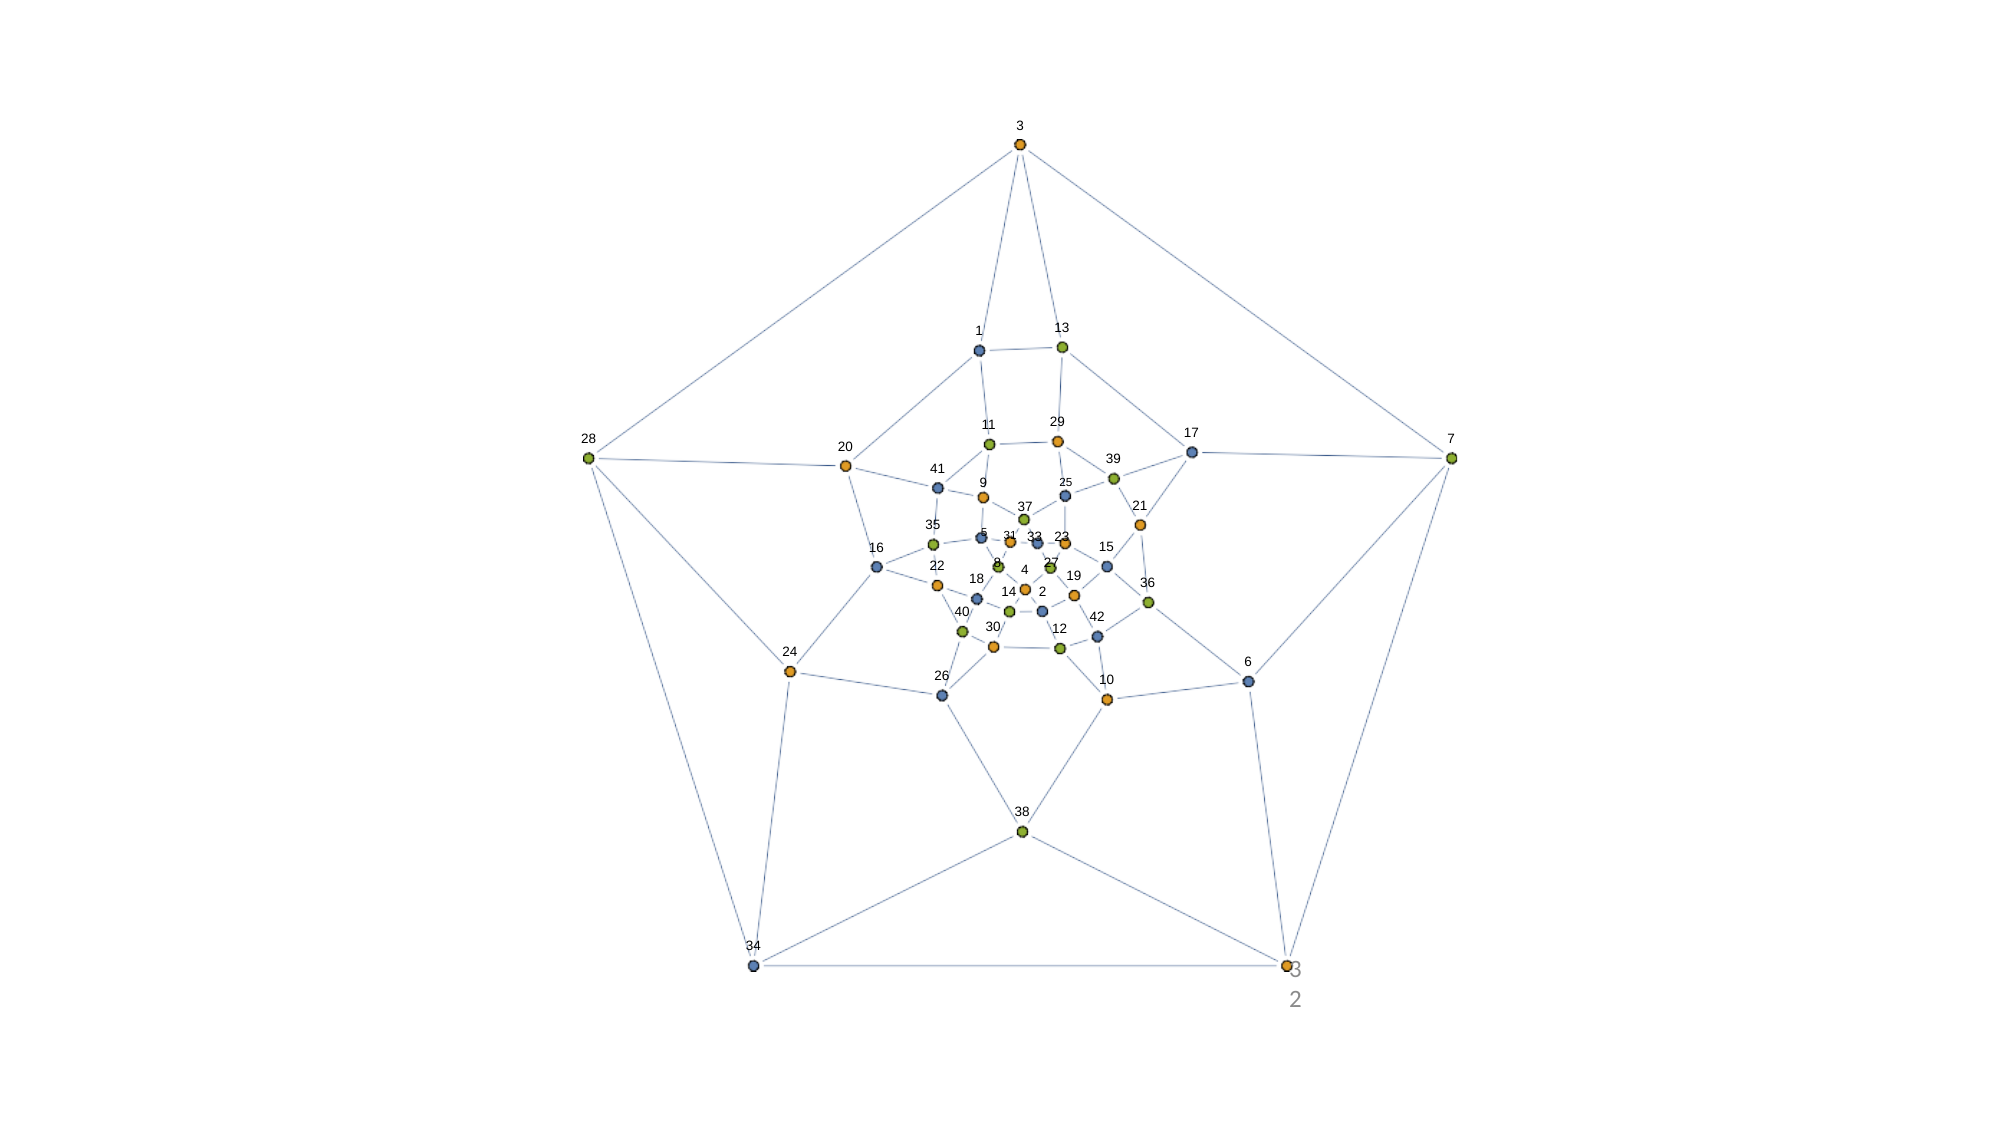

3

13
1
29
11
17
7
28
20
39
41
9	25
37
5     31   33   23
8	27
21
35
15
16
22
4
14      2
19
18
36
40
42
30
12
24
6
26
10
38
32
34